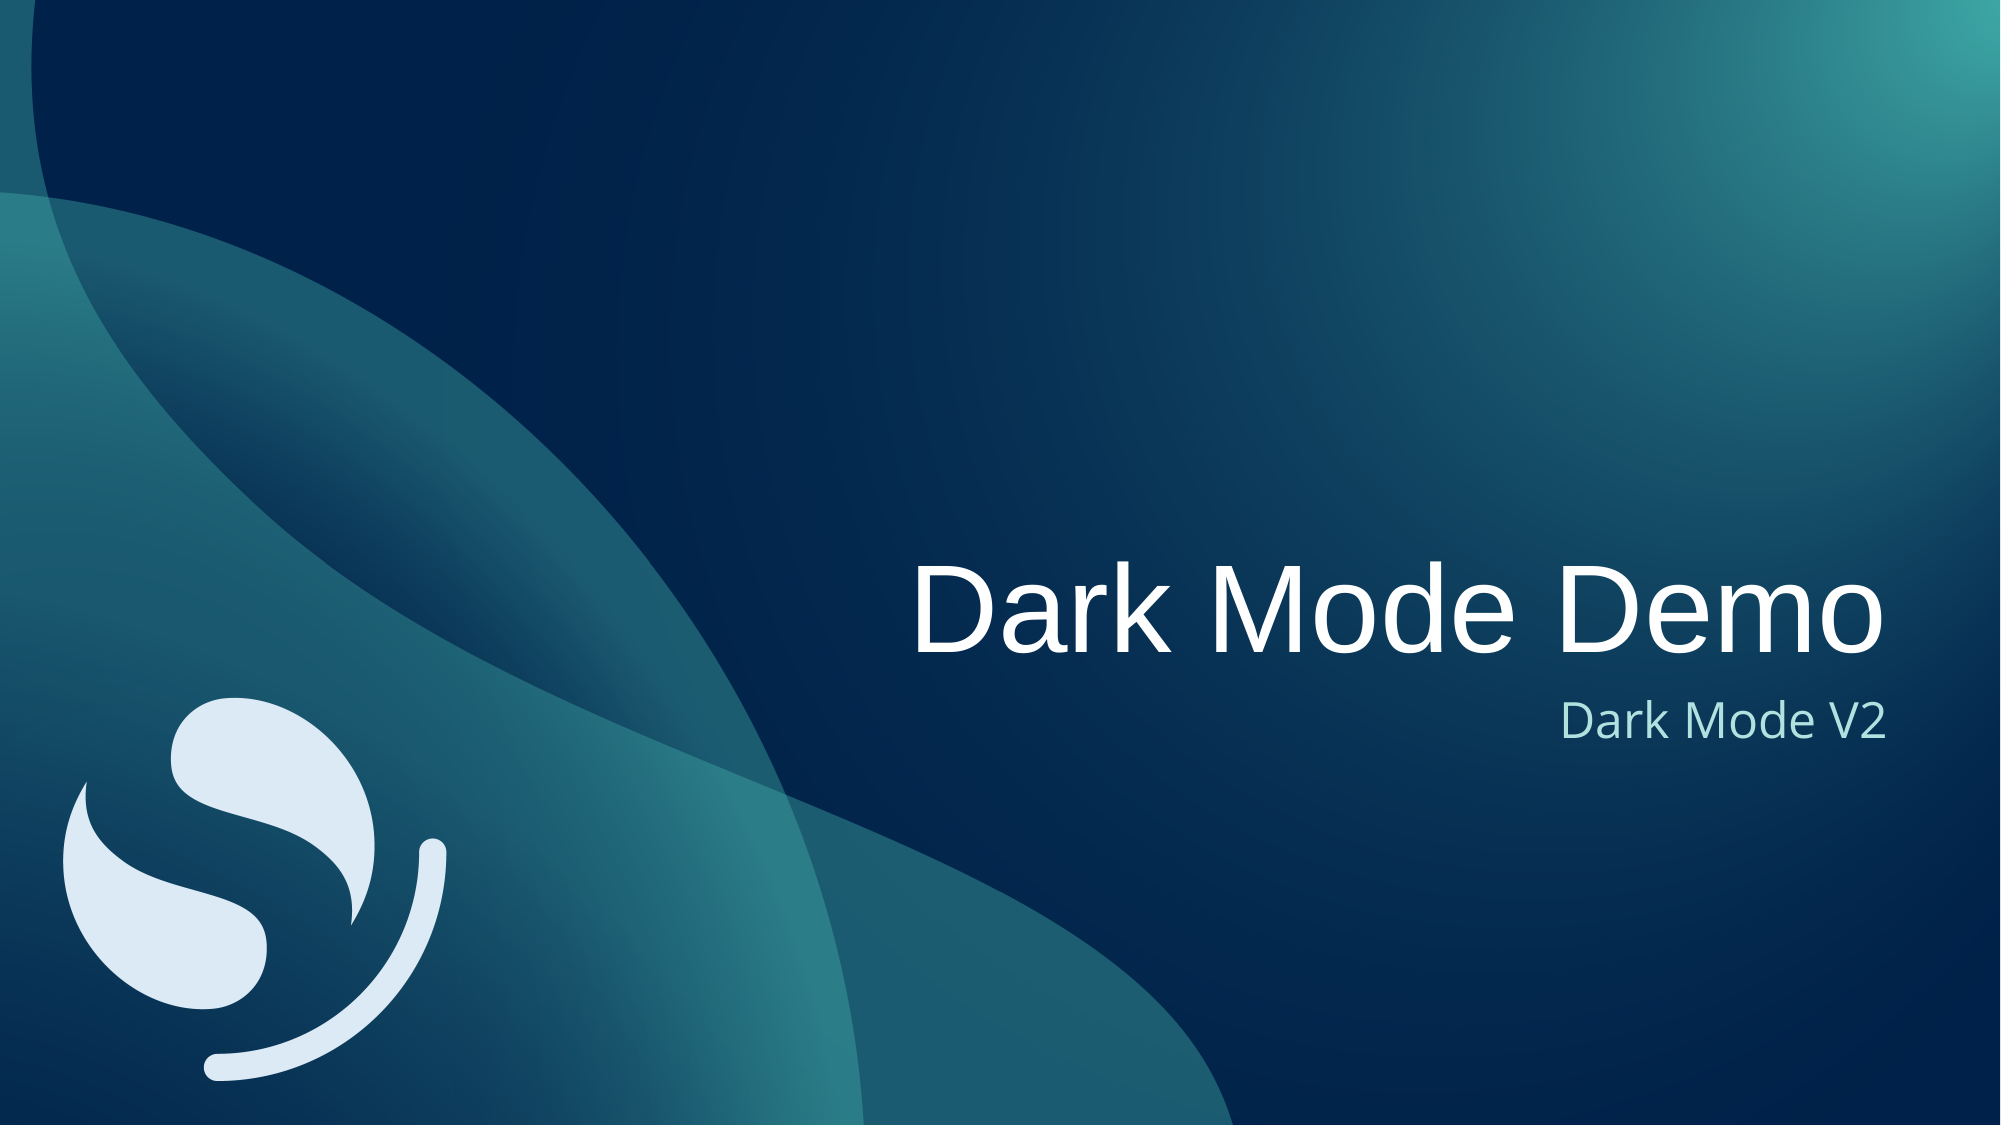

# Dark Mode Demo
Dark Mode V2